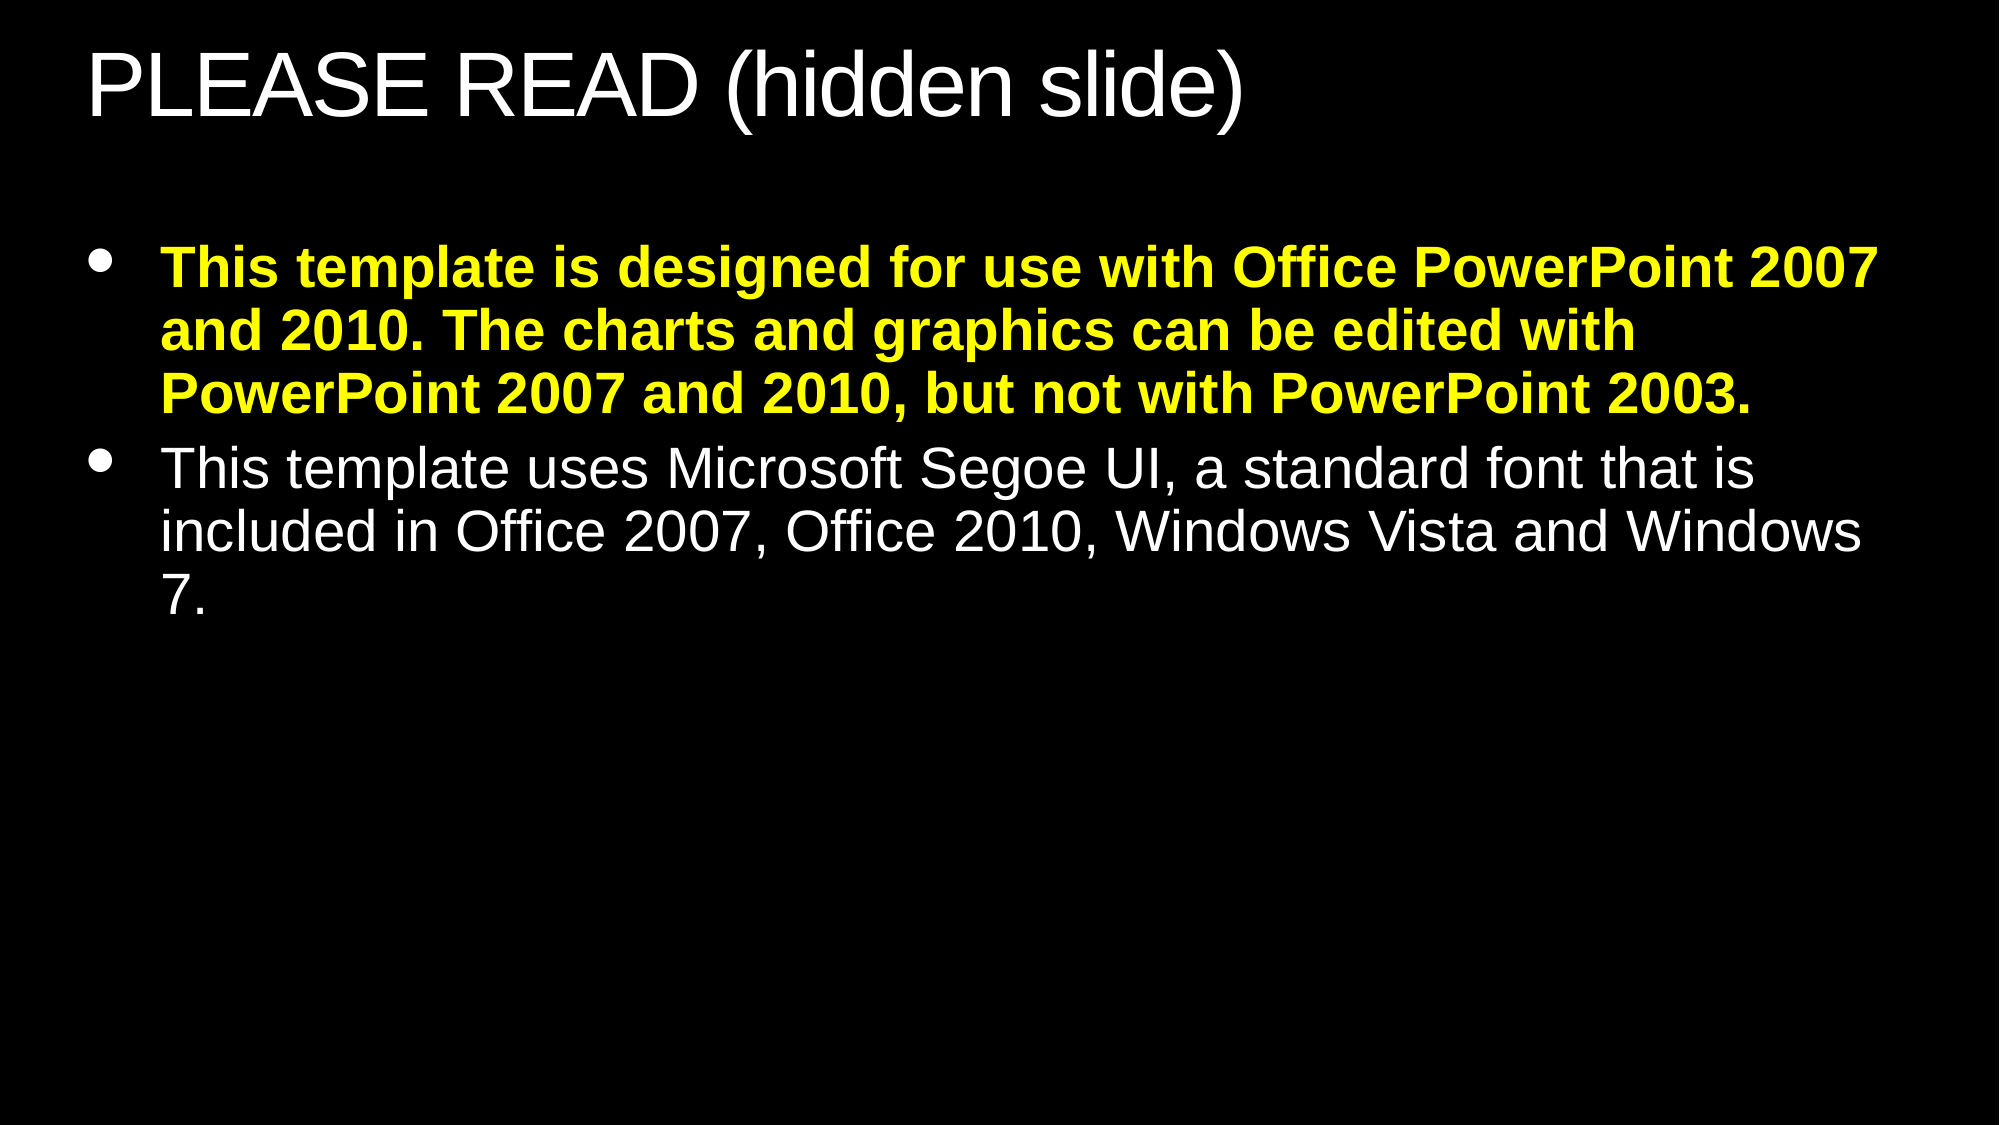

# PLEASE READ (hidden slide)
This template is designed for use with Office PowerPoint 2007 and 2010. The charts and graphics can be edited with PowerPoint 2007 and 2010, but not with PowerPoint 2003.
This template uses Microsoft Segoe UI, a standard font that is included in Office 2007, Office 2010, Windows Vista and Windows 7.